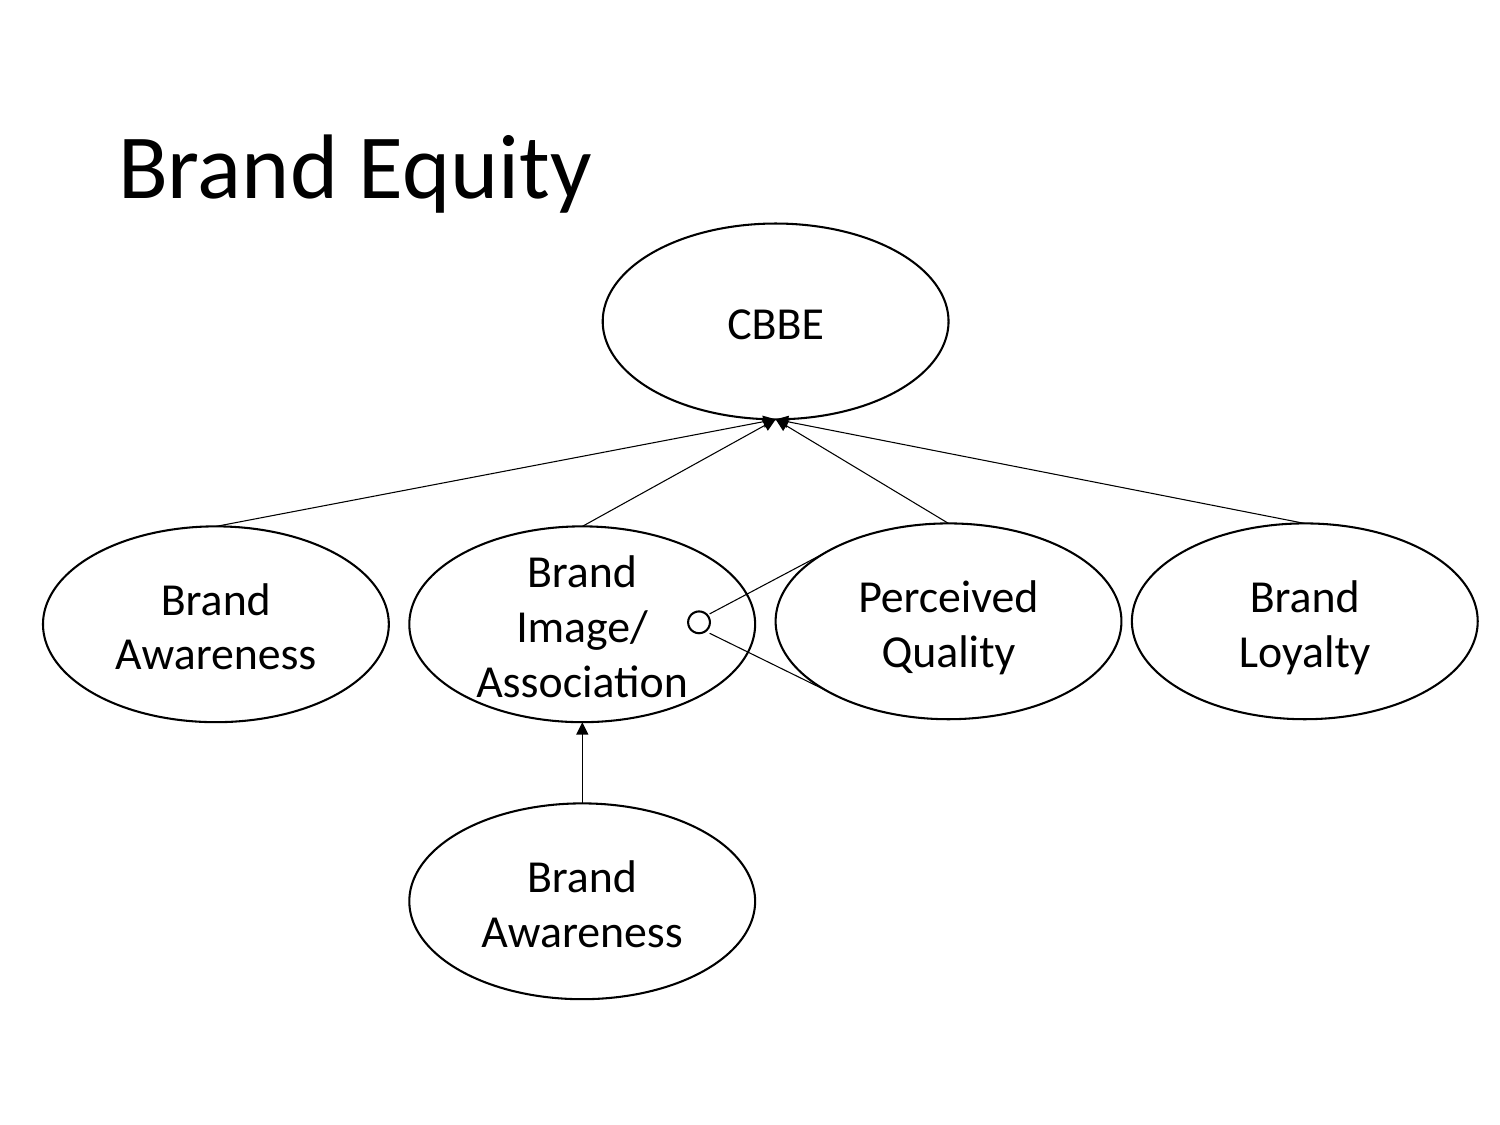

# Brand Equity
CBBE
Perceived Quality
Brand Loyalty
Brand Awareness
Brand Image/ Association

Brand Awareness